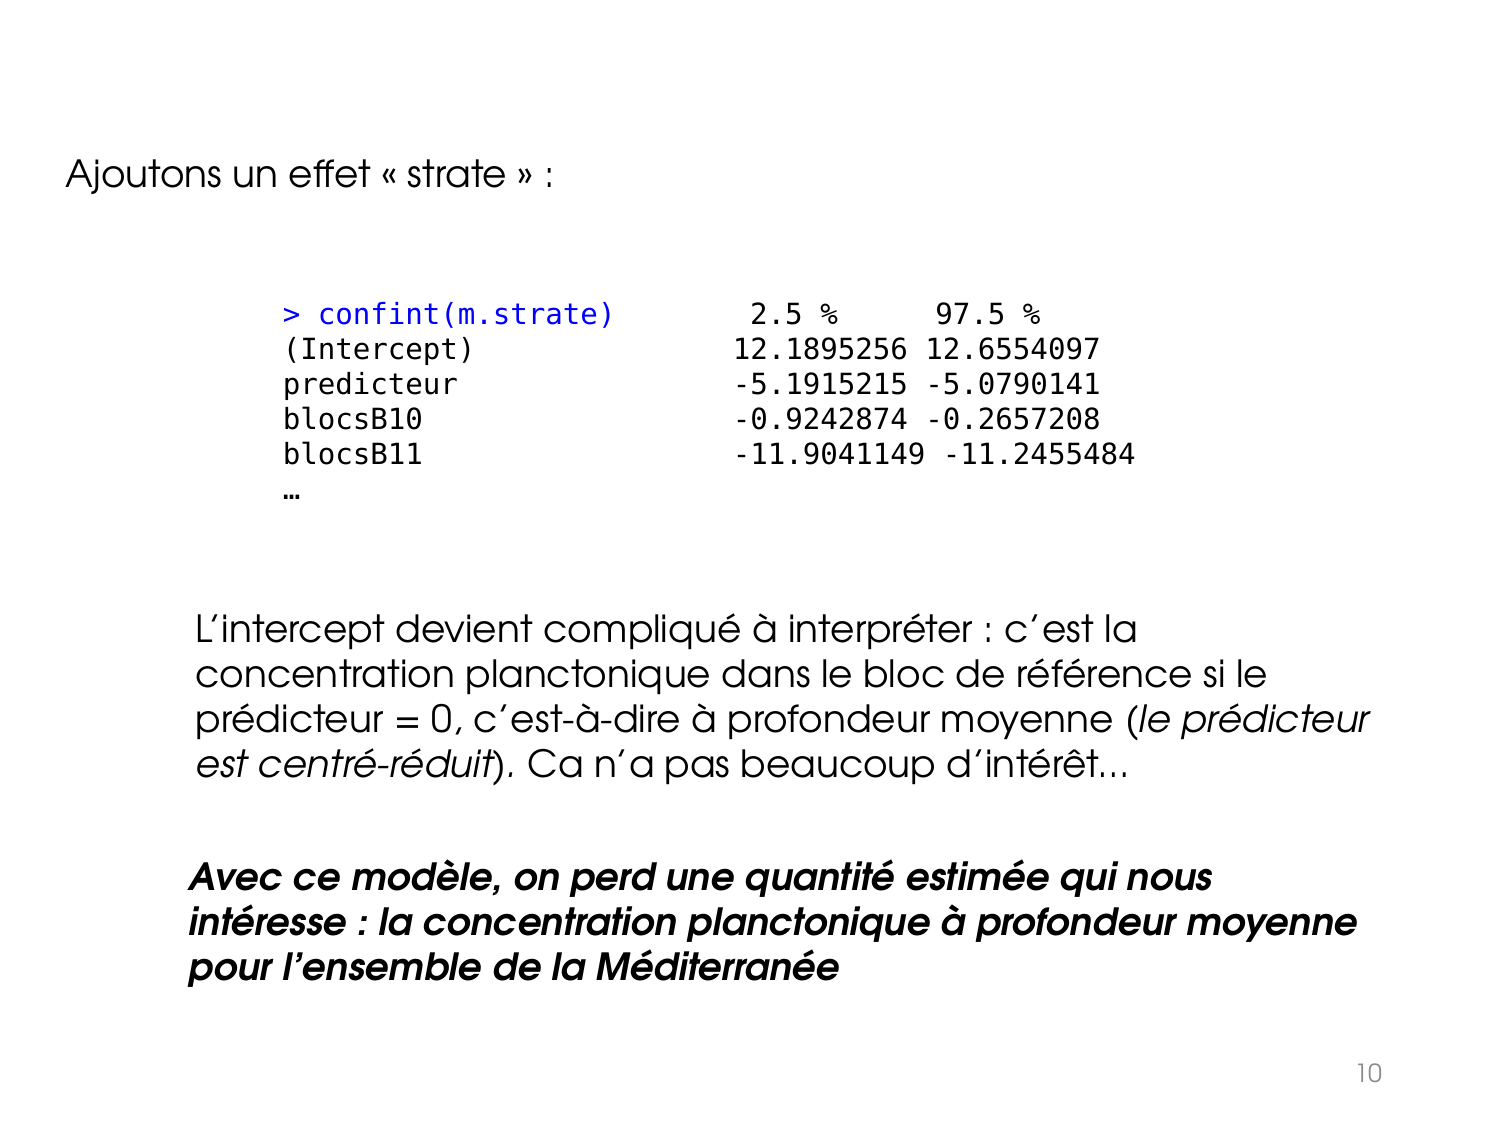

Ajoutons un effet « strate » :
> confint(m.strate)	 2.5 % 	   97.5 %
(Intercept) 		12.1895256 12.6554097
predicteur 		-5.1915215 -5.0790141
blocsB10 		-0.9242874 -0.2657208
blocsB11 		-11.9041149 -11.2455484
…
L’intercept devient compliqué à interpréter : c’est la concentration planctonique dans le bloc de référence si le prédicteur = 0, c’est-à-dire à profondeur moyenne (le prédicteur est centré-réduit). Ca n’a pas beaucoup d’intérêt…
Avec ce modèle, on perd une quantité estimée qui nous intéresse : la concentration planctonique à profondeur moyenne pour l’ensemble de la Méditerranée
10